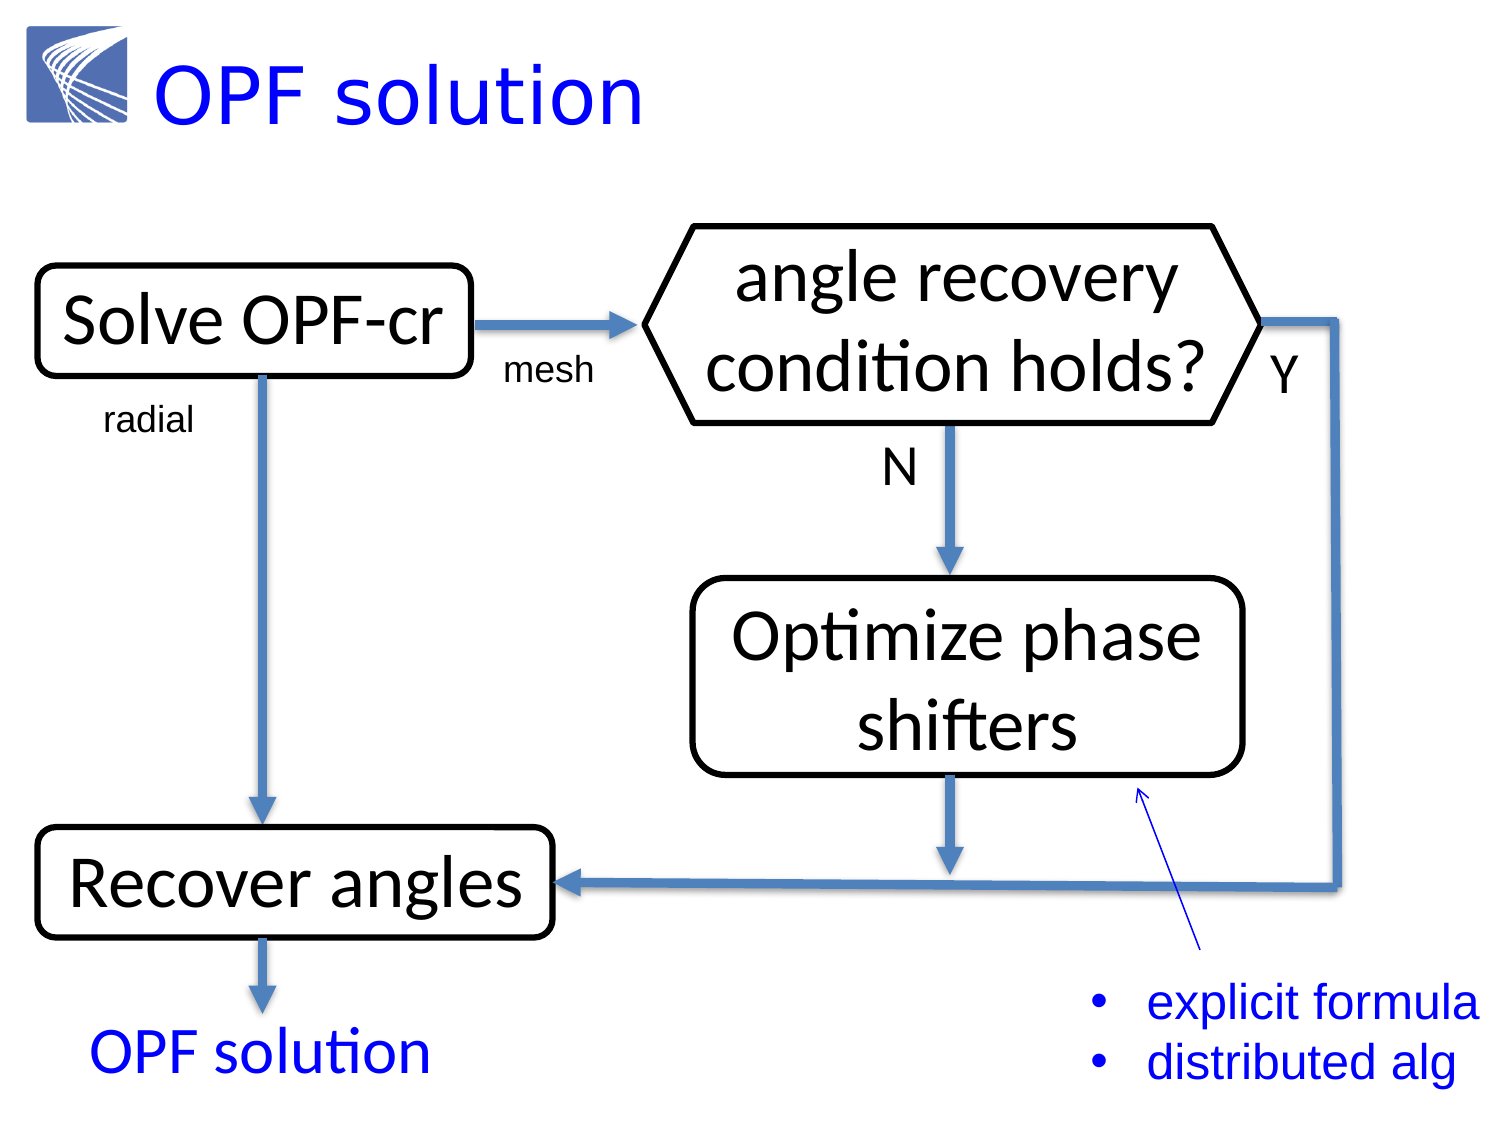

# OPF solution
angle recovery
condition holds?

Y
mesh
Solve OPF-cr

radial
N

Optimize phase
shifters
explicit formula
distributed alg
Recover angles

OPF solution